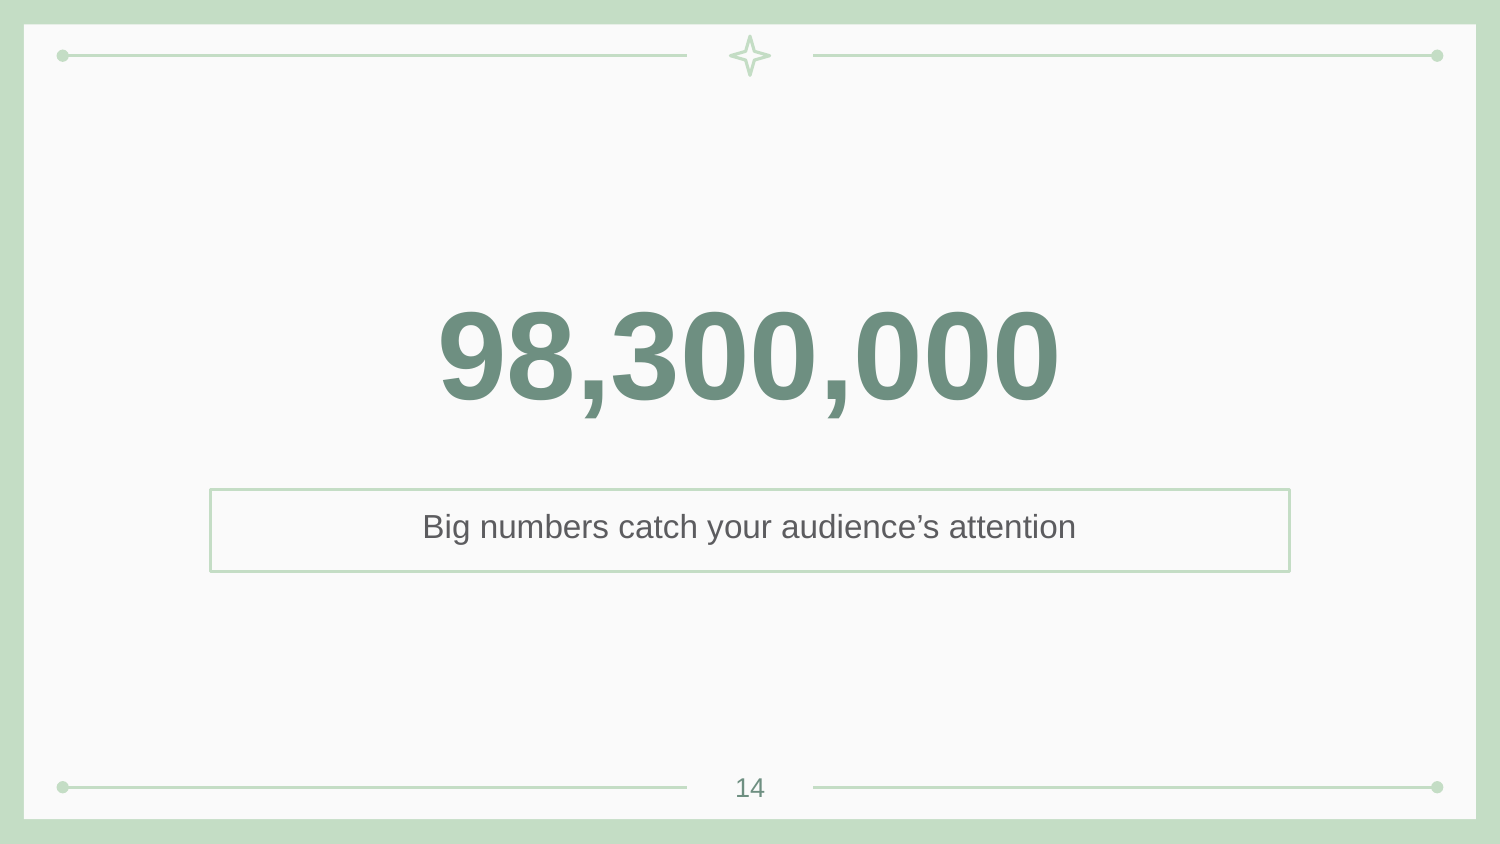

# 98,300,000
Big numbers catch your audience’s attention
14